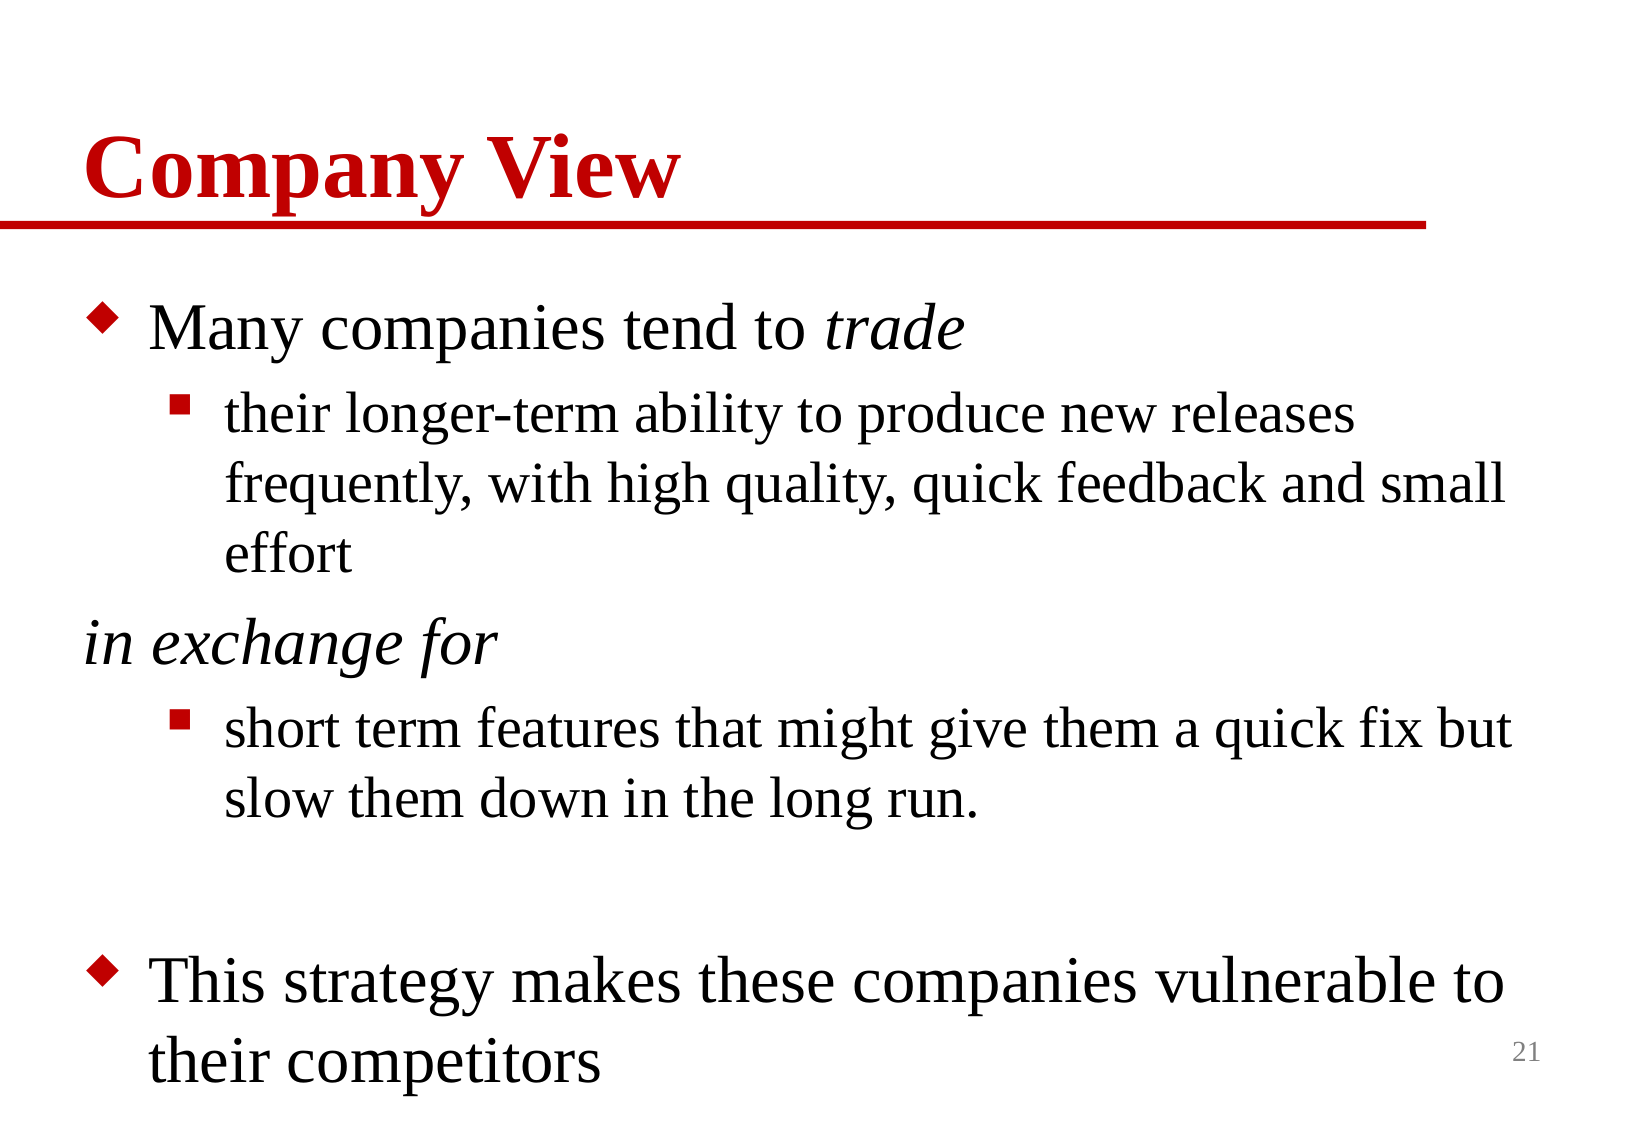

# Company View
Many companies tend to trade
their longer-term ability to produce new releases frequently, with high quality, quick feedback and small effort
in exchange for
short term features that might give them a quick fix but slow them down in the long run.

This strategy makes these companies vulnerable to their competitors
21